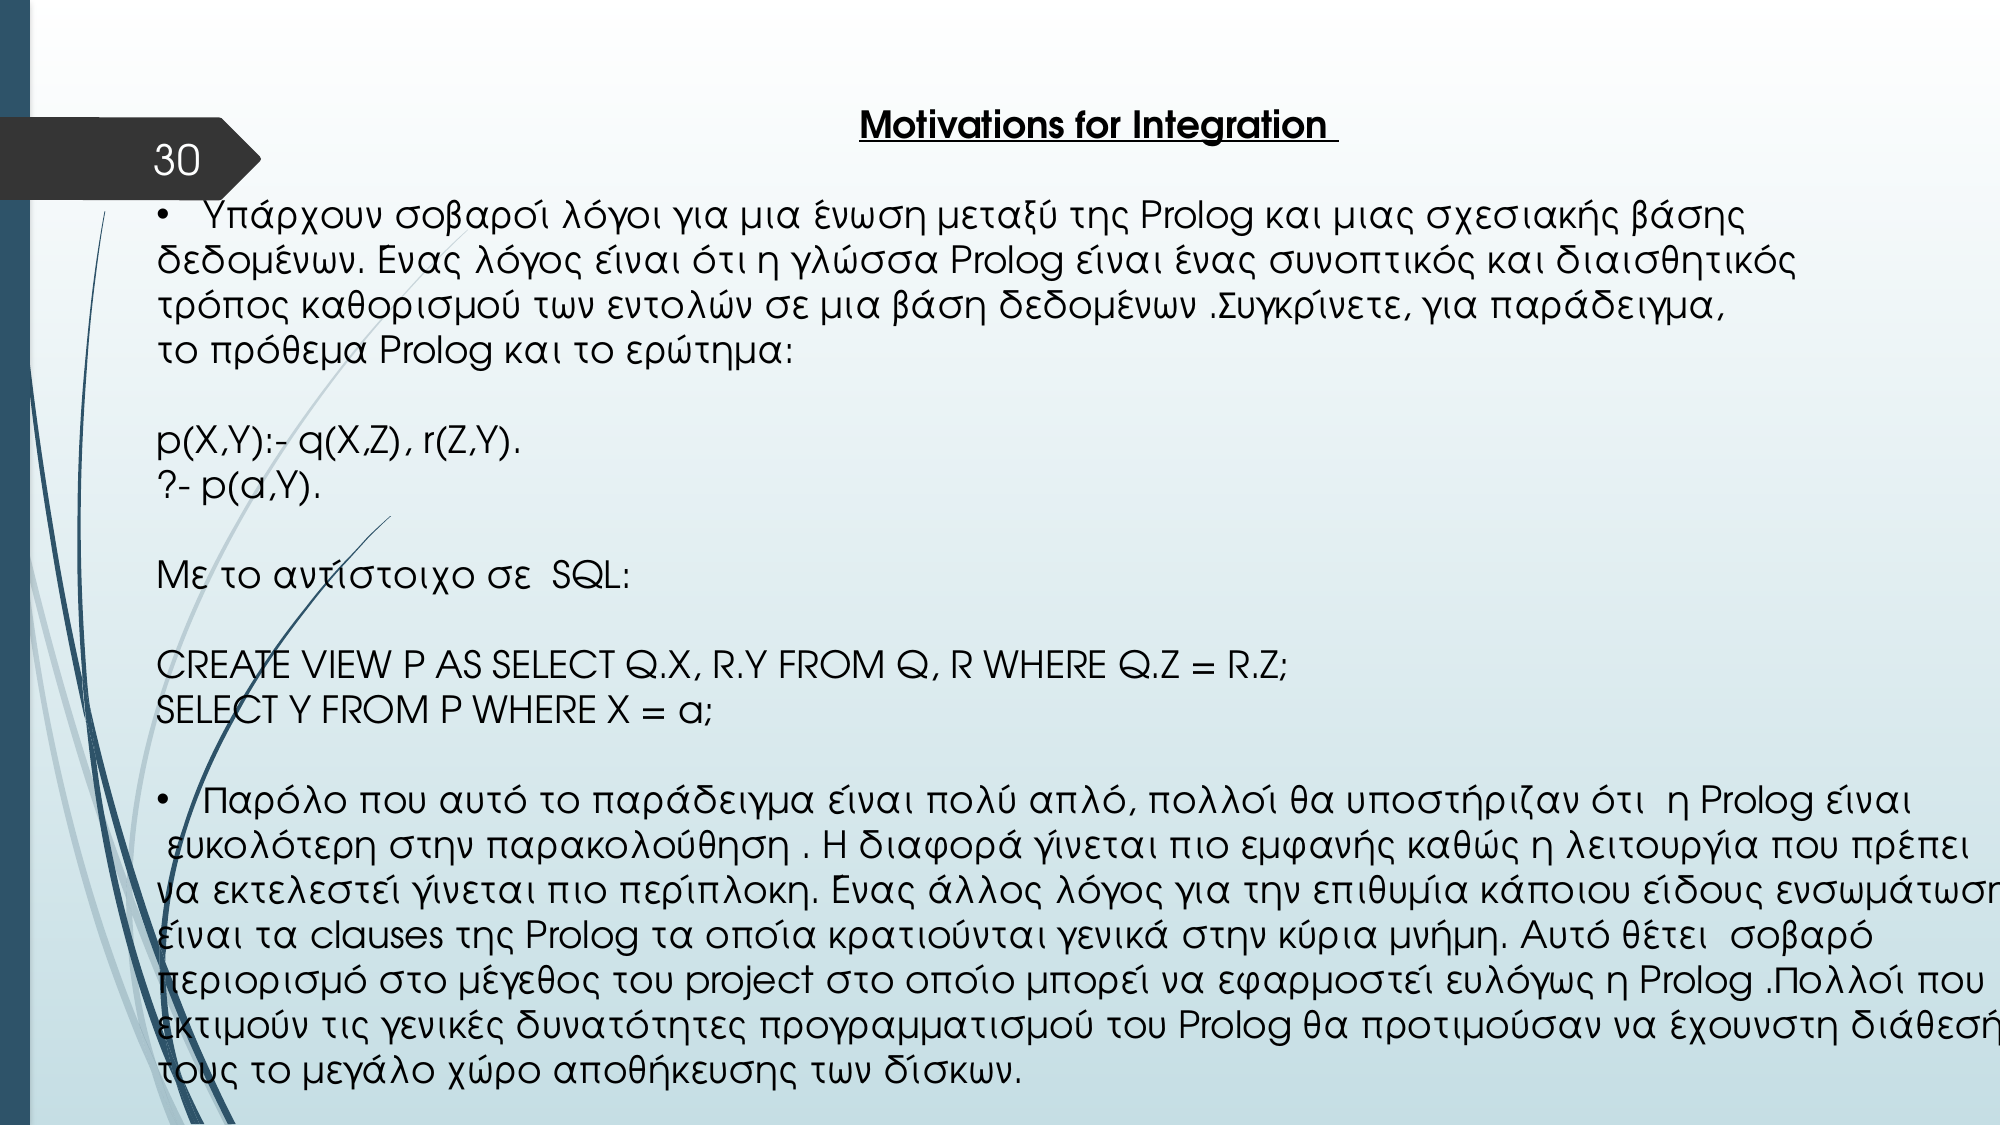

Motivations for Integration

Υπάρχουν σοβαροί λόγοι για μια ένωση μεταξύ της Prolog και μιας σχεσιακής βάσης
δεδομένων. Ένας λόγος είναι ότι η γλώσσα Prolog είναι ένας συνοπτικός και διαισθητικός
τρόπος καθορισμού των εντολών σε μια βάση δεδομένων .Συγκρίνετε, για παράδειγμα,
το πρόθεμα Prolog και το ερώτημα:

p(X,Y):- q(X,Z), r(Z,Y).
?- p(a,Y).

Με το αντίστοιχο σε  SQL:

CREATE VIEW P AS SELECT Q.X, R.Y FROM Q, R WHERE Q.Z = R.Z;
SELECT Y FROM P WHERE X = a;

Παρόλο που αυτό το παράδειγμα είναι πολύ απλό, πολλοί θα υποστήριζαν ότι  η Prolog είναι
 ευκολότερη στην παρακολούθηση . Η διαφορά γίνεται πιο εμφανής καθώς η λειτουργία που πρέπει
να εκτελεστεί γίνεται πιο περίπλοκη. Ένας άλλος λόγος για την επιθυμία κάποιου είδους ενσωμάτωσης
είναι τα clauses της Prolog τα οποία κρατιούνται γενικά στην κύρια μνήμη. Αυτό θέτει  σοβαρό
περιορισμό στο μέγεθος του project στο οποίο μπορεί να εφαρμοστεί ευλόγως η Prolog .Πολλοί που
εκτιμούν τις γενικές δυνατότητες προγραμματισμού του Prolog θα προτιμούσαν να έχουνστη διάθεσή
τους το μεγάλο χώρο αποθήκευσης των δίσκων.
30